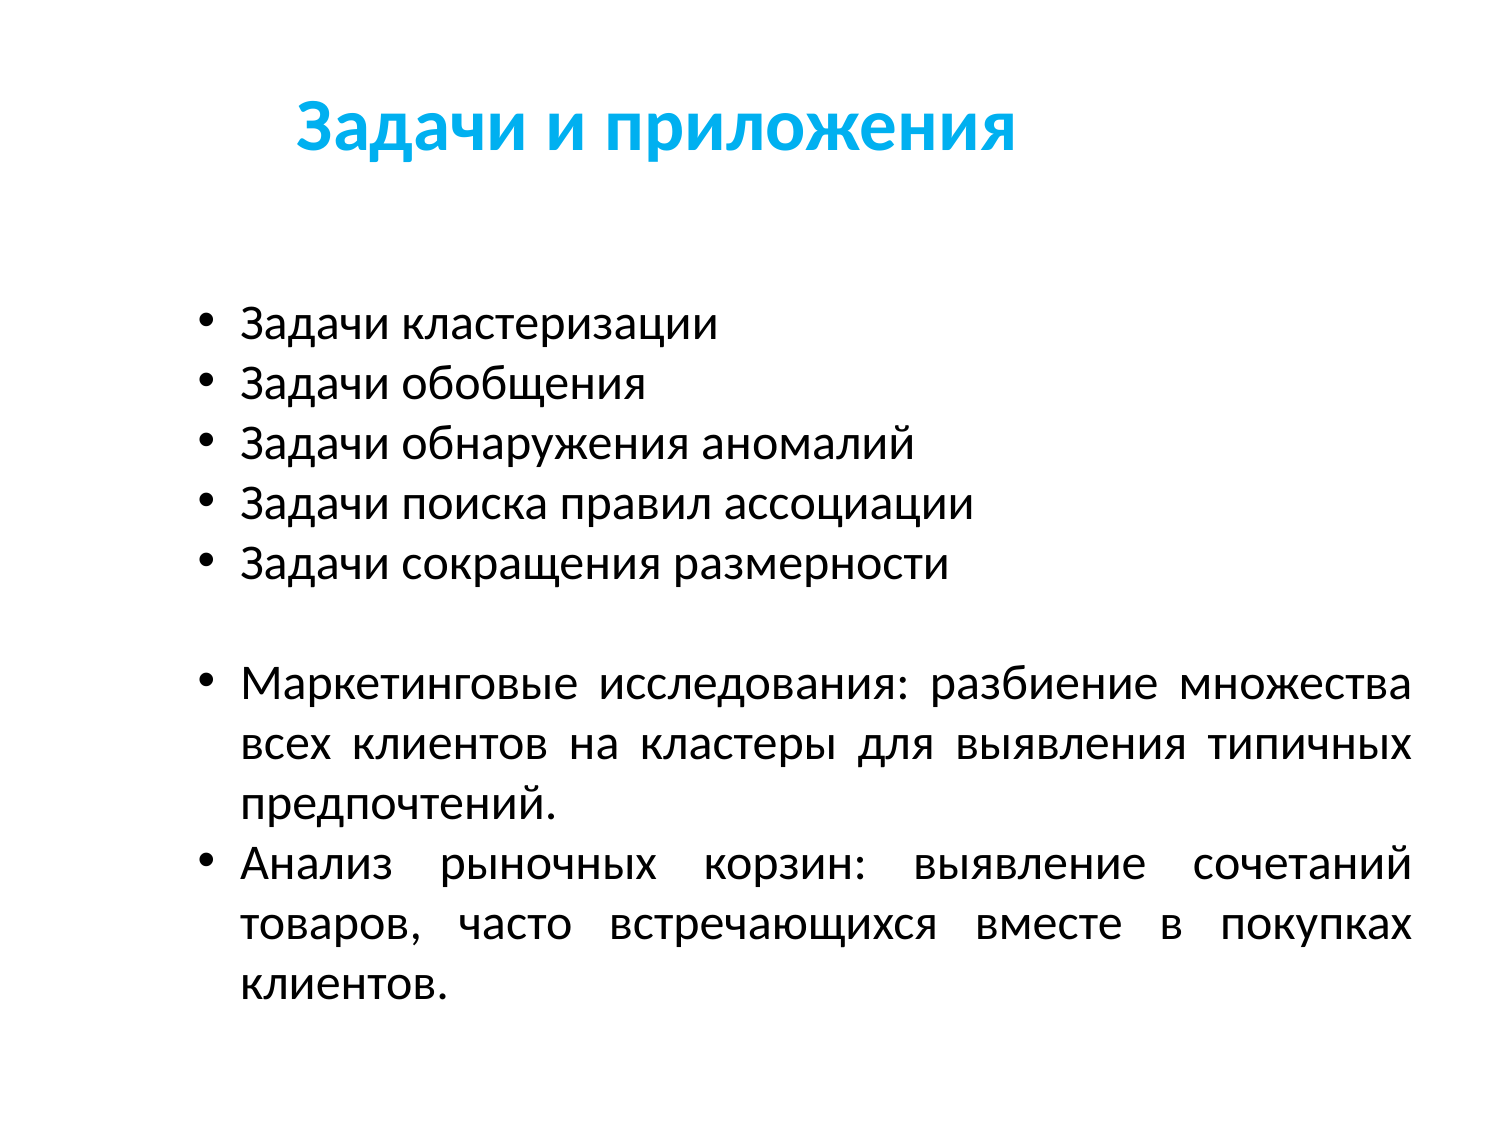

Задачи и приложения
Задачи кластеризации
Задачи обобщения
Задачи обнаружения аномалий
Задачи поиска правил ассоциации
Задачи сокращения размерности

Маркетинговые исследования: разбиение множества всех клиентов на кластеры для выявления типичных предпочтений.
Анализ рыночных корзин: выявление сочетаний товаров, часто встречающихся вместе в покупках клиентов.